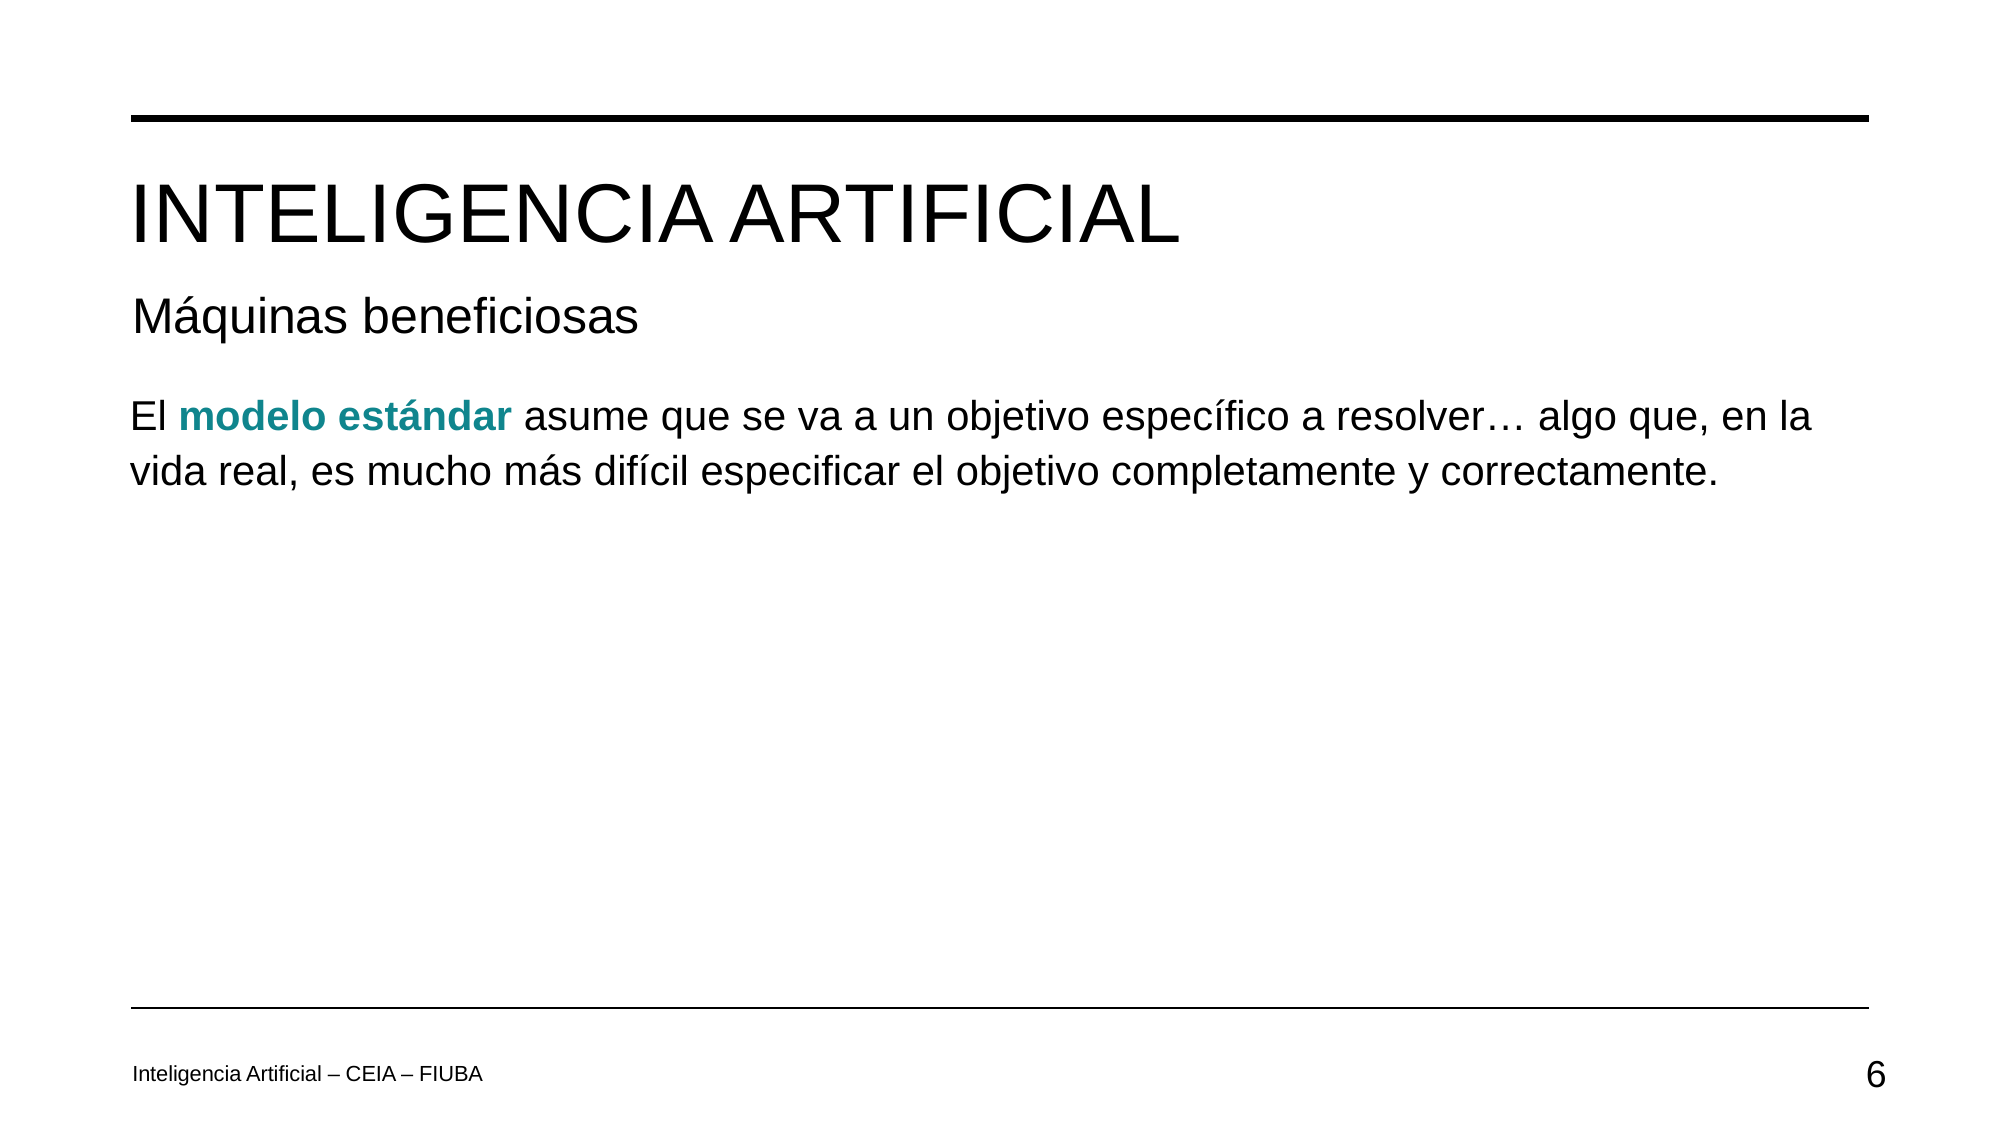

# Inteligencia Artificial
Máquinas beneficiosas
El modelo estándar asume que se va a un objetivo específico a resolver… algo que, en la vida real, es mucho más difícil especificar el objetivo completamente y correctamente.

Inteligencia Artificial – CEIA – FIUBA
6